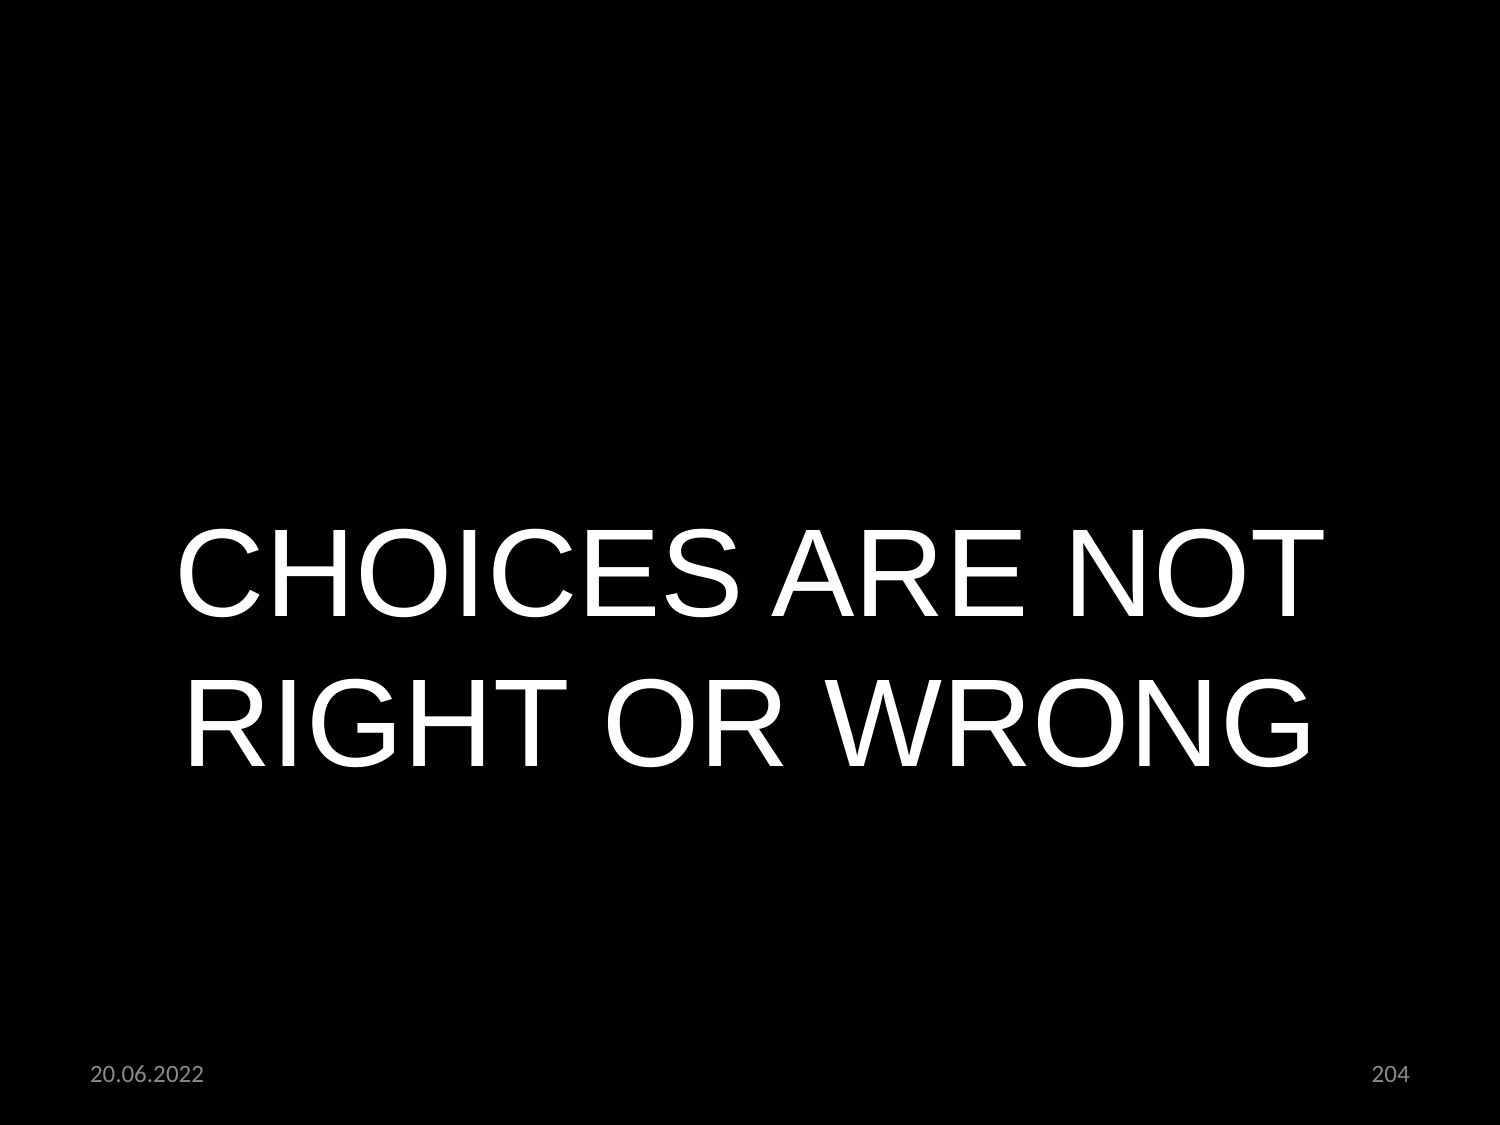

CHOICES ARE NOT RIGHT OR WRONG
20.06.2022
204